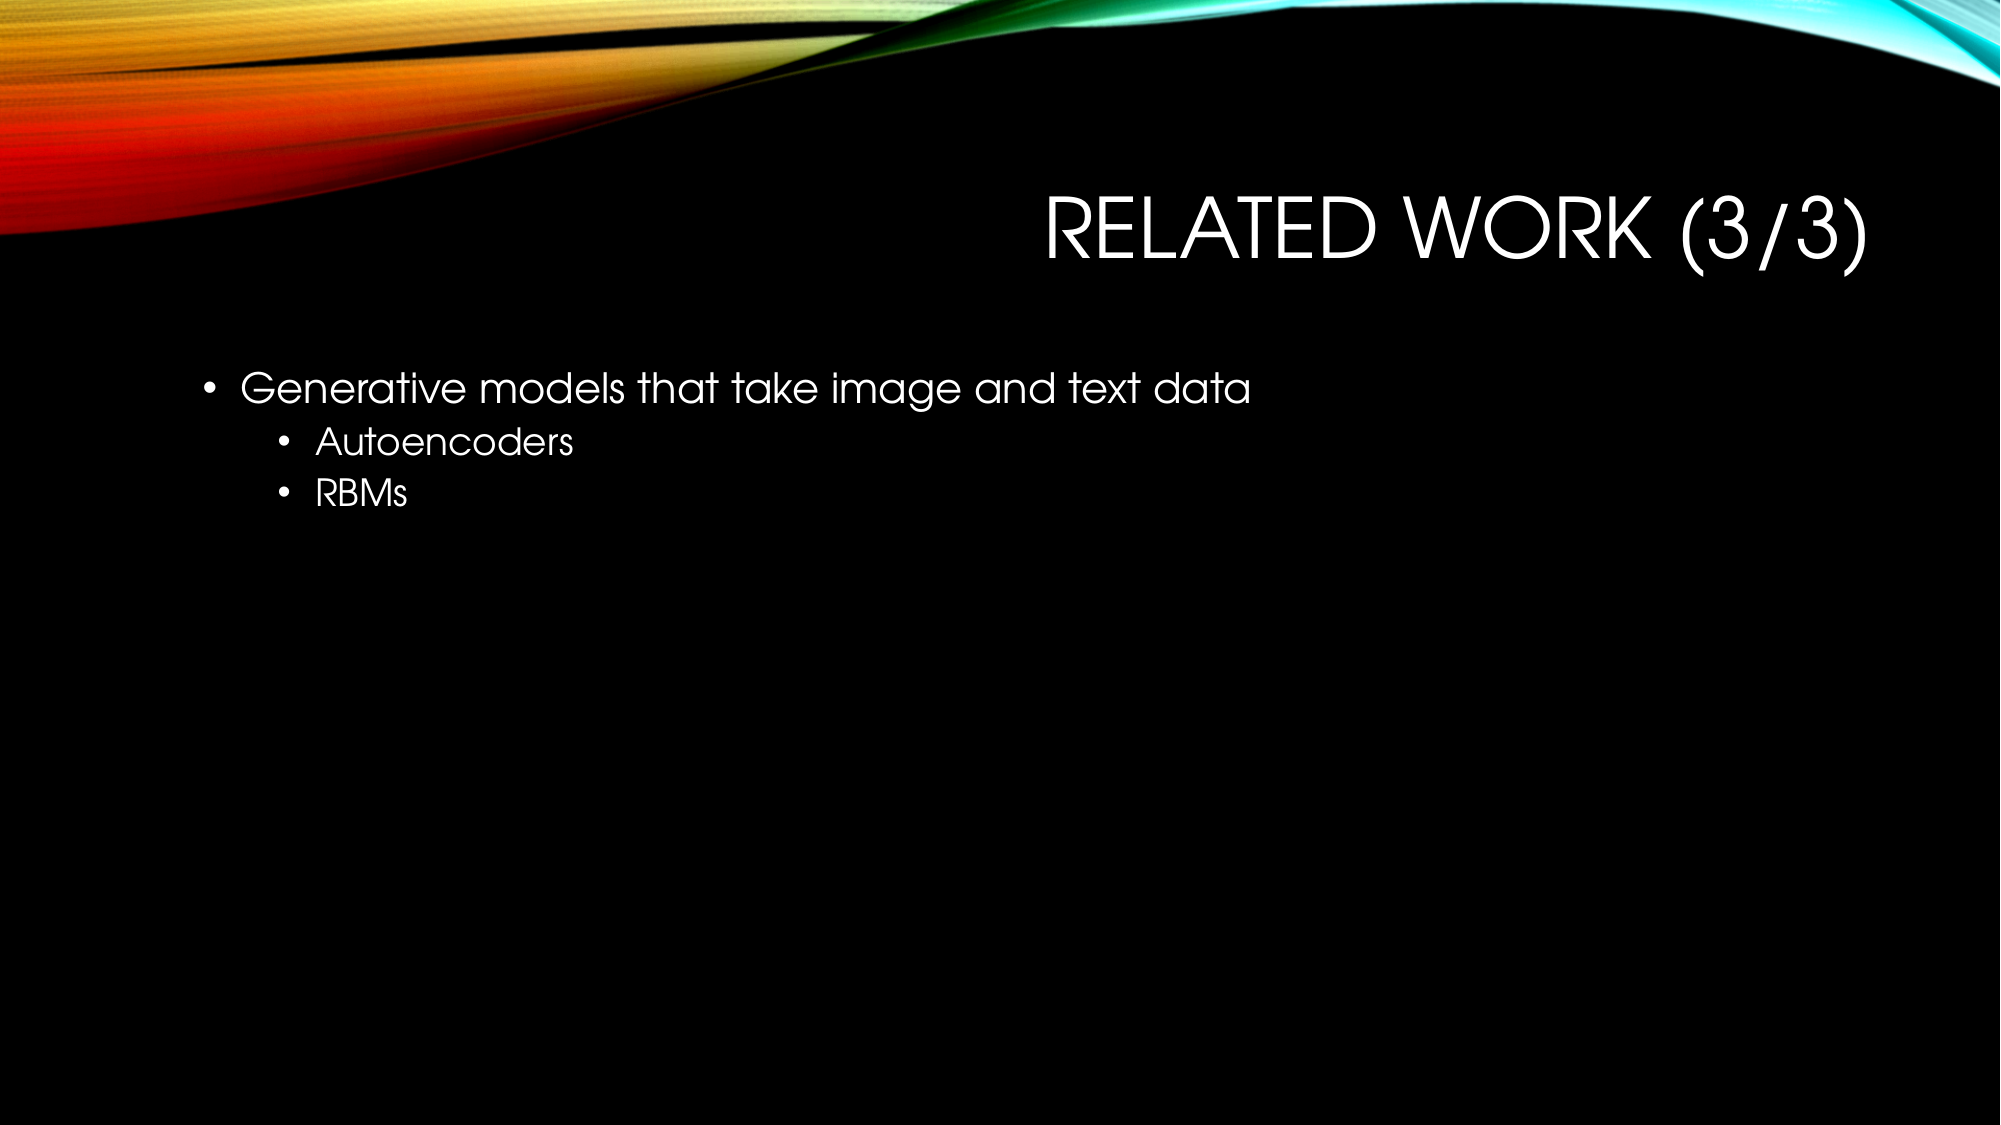

# Related Work (3/3)
Generative models that take image and text data
Autoencoders
RBMs